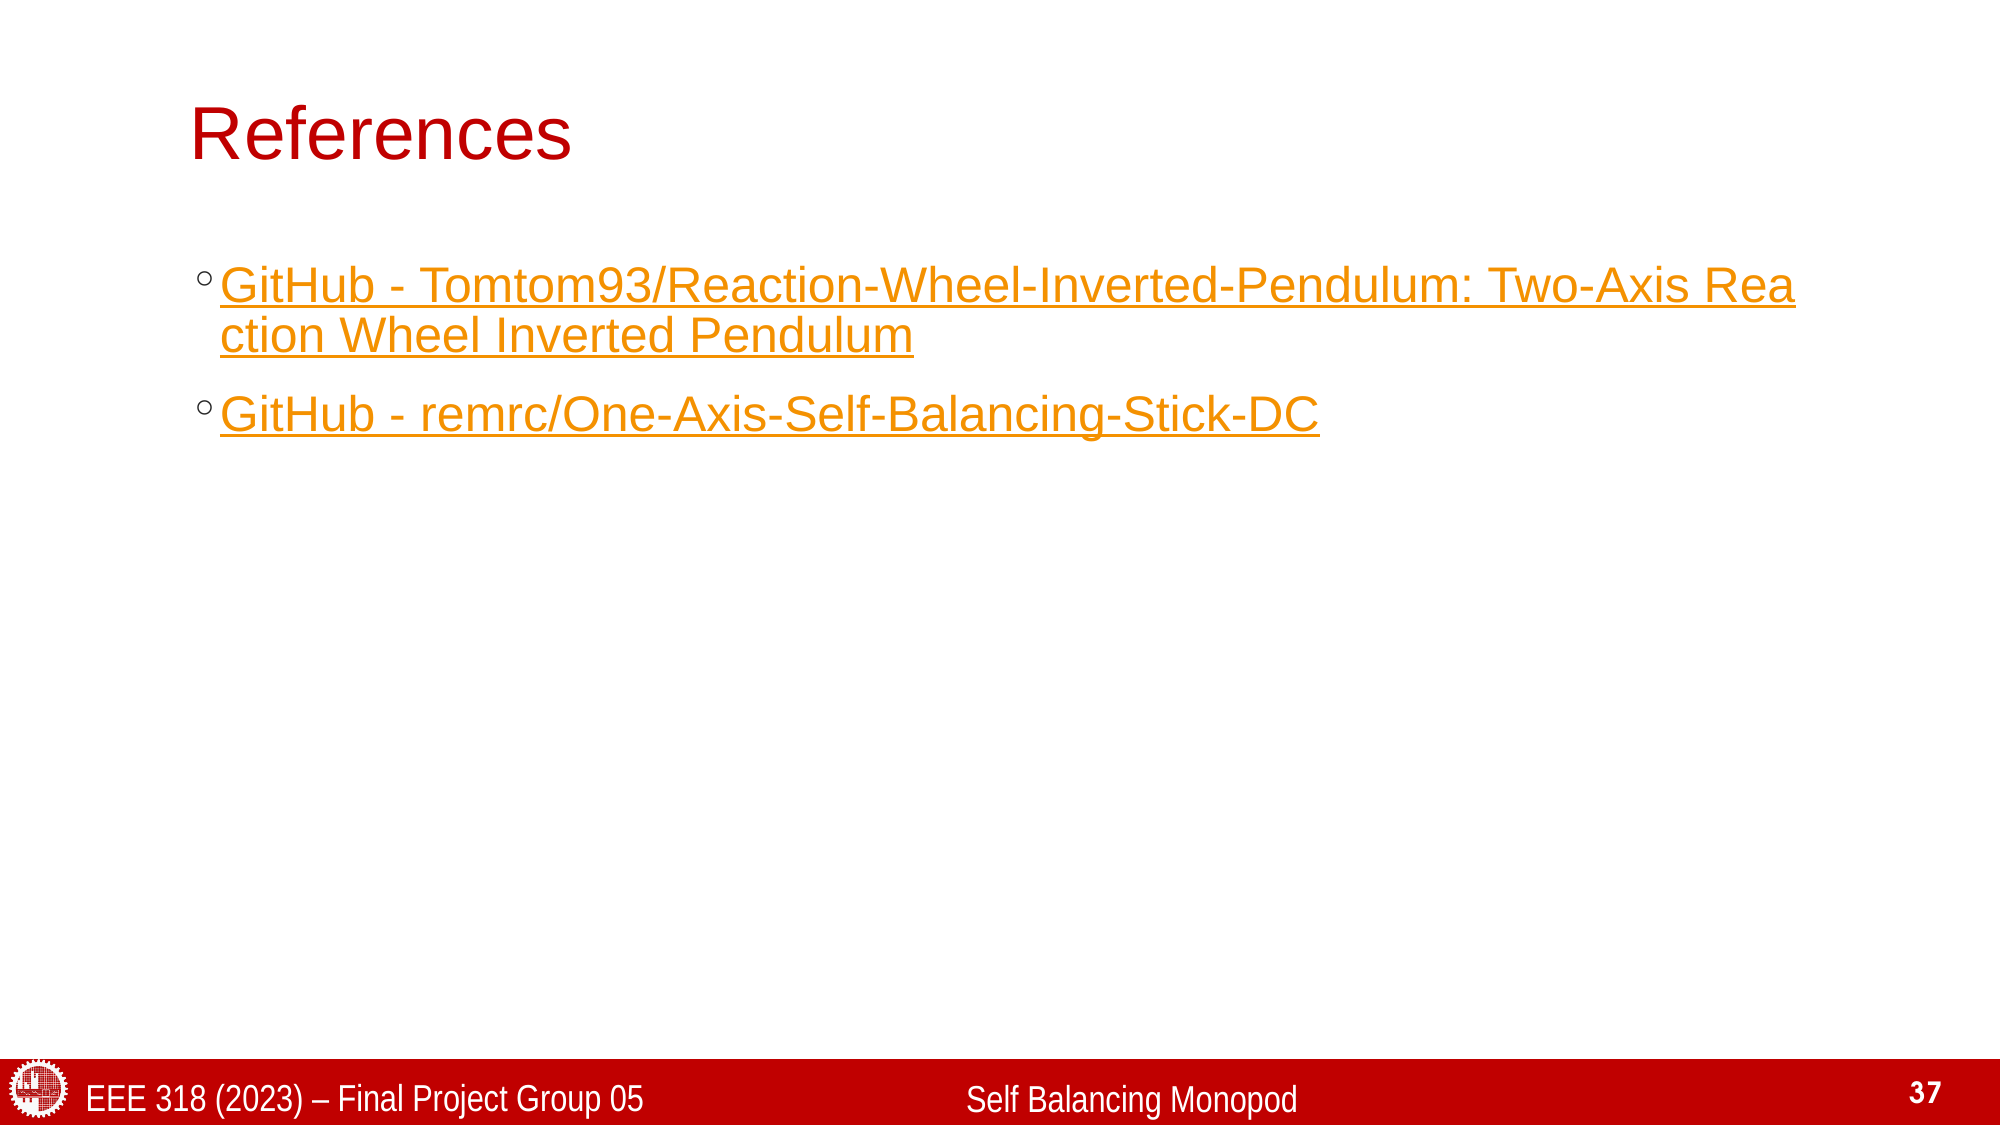

# References
GitHub - Tomtom93/Reaction-Wheel-Inverted-Pendulum: Two-Axis Reaction Wheel Inverted Pendulum
GitHub - remrc/One-Axis-Self-Balancing-Stick-DC

EEE 318 (2023) – Final Project Group 05
37
Self Balancing Monopod